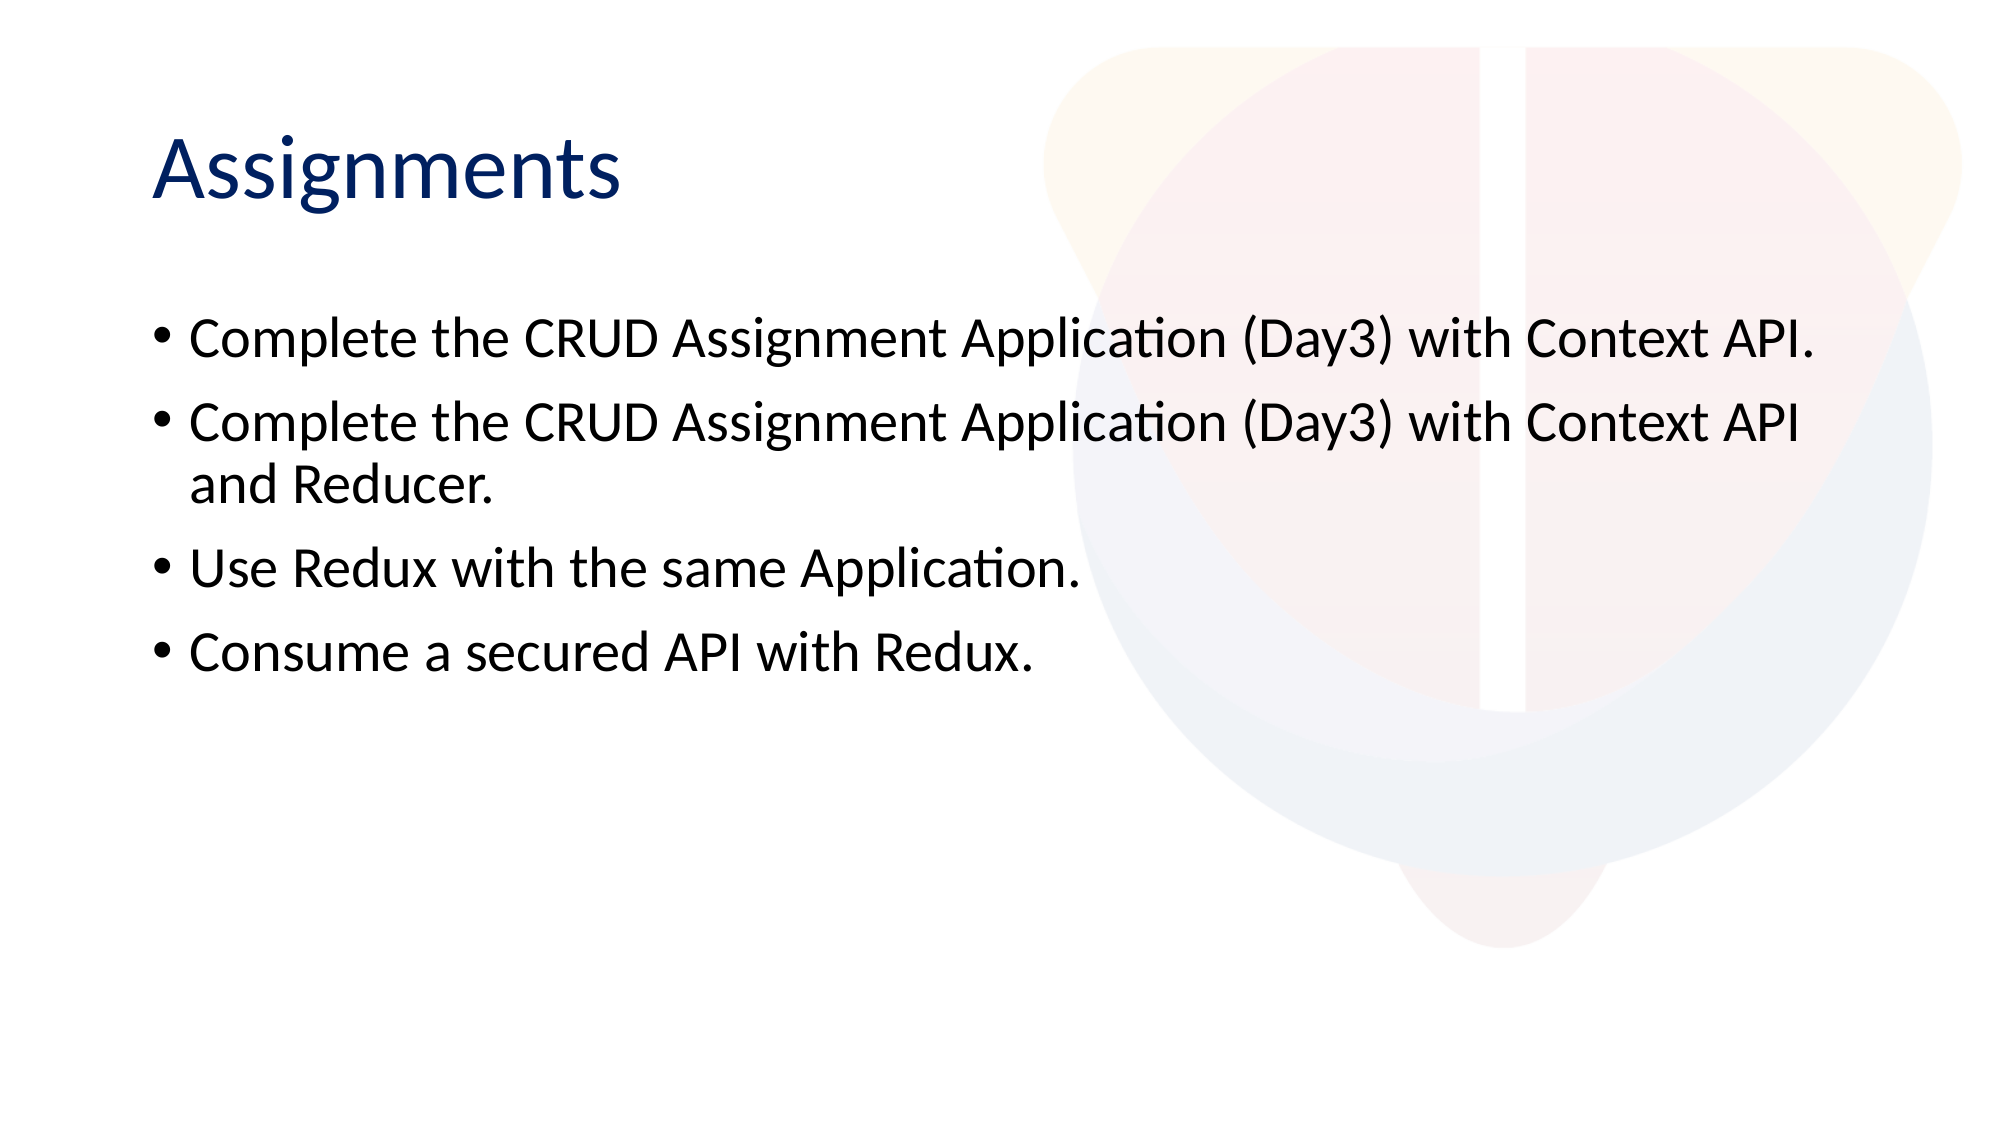

# Assignments
Complete the CRUD Assignment Application (Day3) with Context API.
Complete the CRUD Assignment Application (Day3) with Context API and Reducer.
Use Redux with the same Application.
Consume a secured API with Redux.